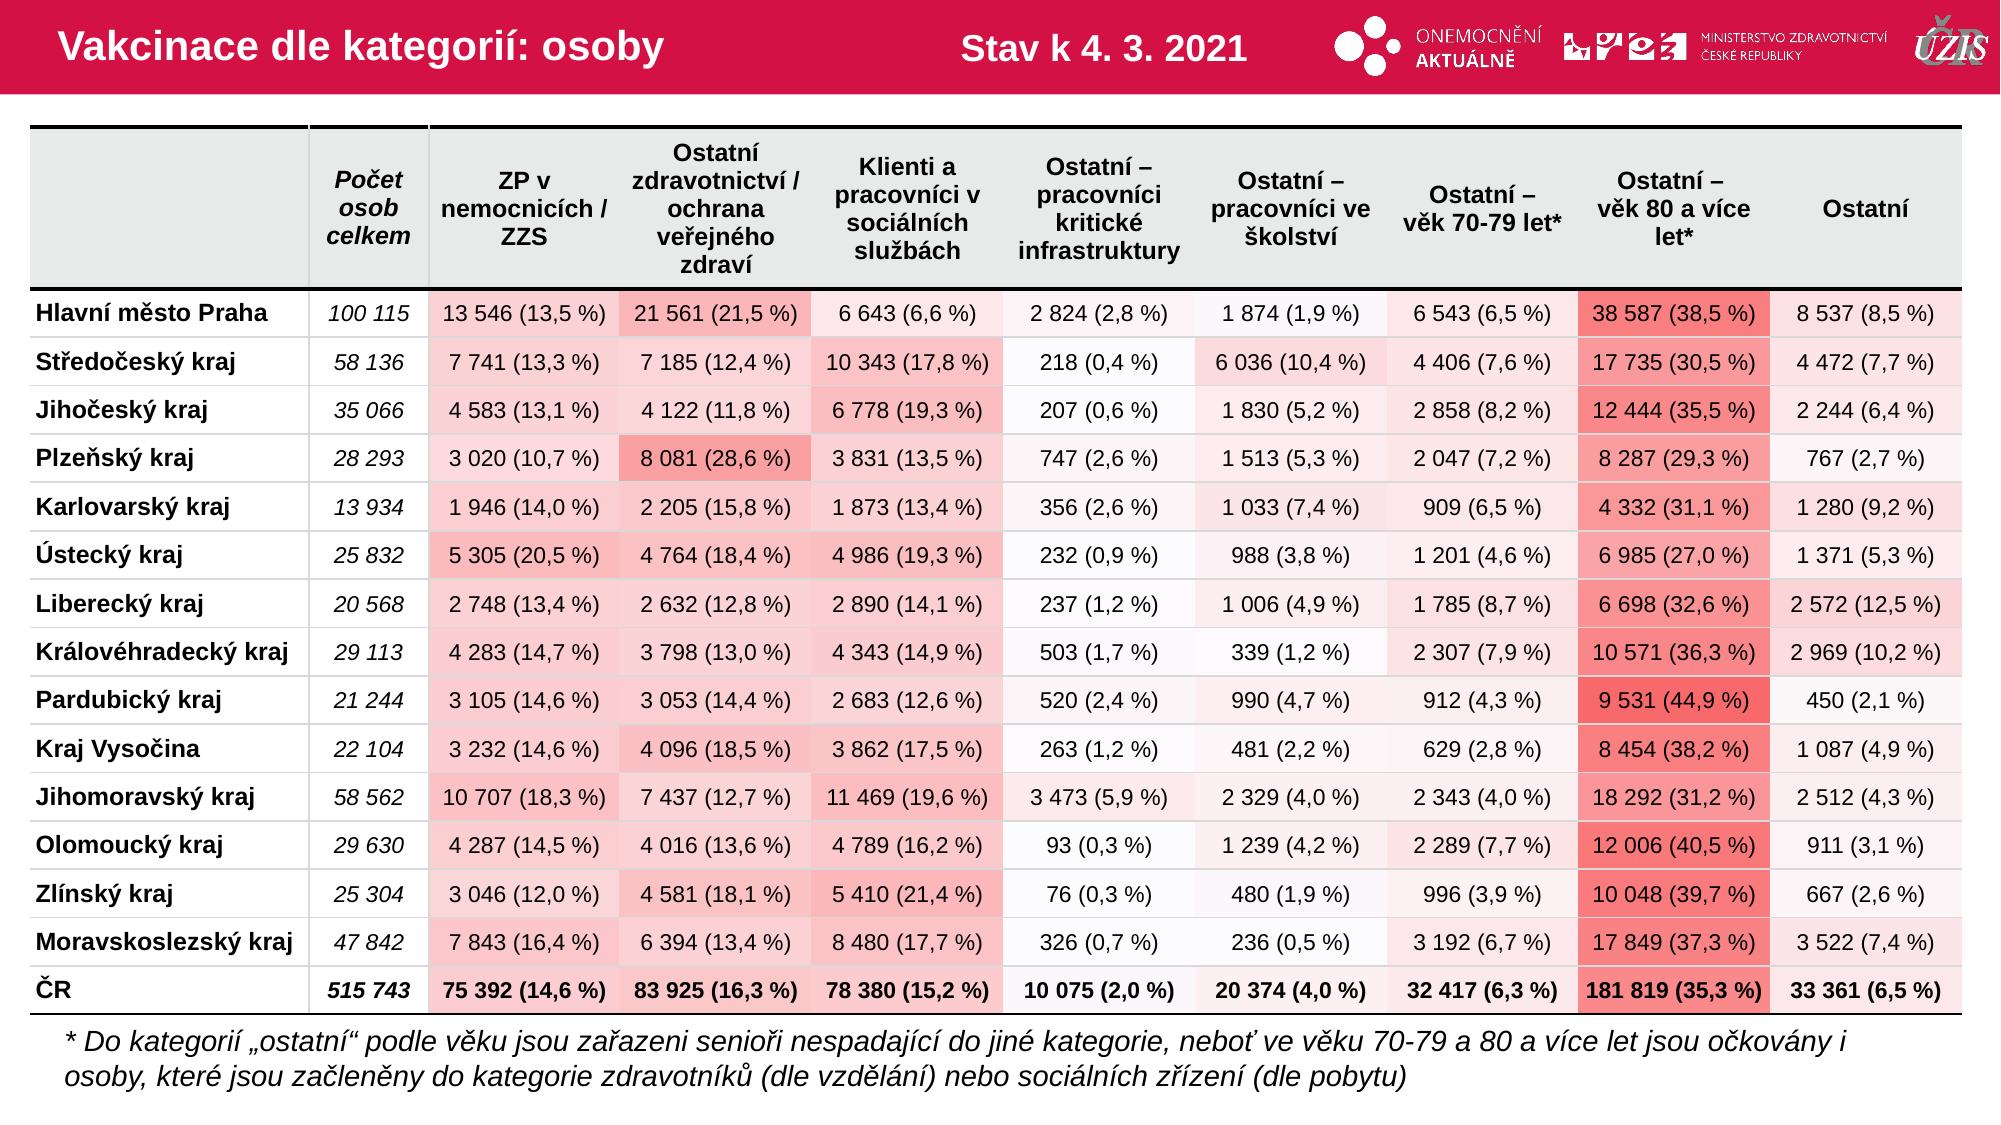

# Vakcinace dle kategorií: osoby
Stav k 4. 3. 2021
|  | Počet osob celkem | ZP v nemocnicích / ZZS | Ostatní zdravotnictví / ochrana veřejného zdraví | Klienti a pracovníci v sociálních službách | Ostatní – pracovníci kritické infrastruktury | Ostatní – pracovníci ve školství | Ostatní – věk 70-79 let\* | Ostatní – věk 80 a více let\* | Ostatní |
| --- | --- | --- | --- | --- | --- | --- | --- | --- | --- |
| Hlavní město Praha | 100 115 | 13 546 (13,5 %) | 21 561 (21,5 %) | 6 643 (6,6 %) | 2 824 (2,8 %) | 1 874 (1,9 %) | 6 543 (6,5 %) | 38 587 (38,5 %) | 8 537 (8,5 %) |
| Středočeský kraj | 58 136 | 7 741 (13,3 %) | 7 185 (12,4 %) | 10 343 (17,8 %) | 218 (0,4 %) | 6 036 (10,4 %) | 4 406 (7,6 %) | 17 735 (30,5 %) | 4 472 (7,7 %) |
| Jihočeský kraj | 35 066 | 4 583 (13,1 %) | 4 122 (11,8 %) | 6 778 (19,3 %) | 207 (0,6 %) | 1 830 (5,2 %) | 2 858 (8,2 %) | 12 444 (35,5 %) | 2 244 (6,4 %) |
| Plzeňský kraj | 28 293 | 3 020 (10,7 %) | 8 081 (28,6 %) | 3 831 (13,5 %) | 747 (2,6 %) | 1 513 (5,3 %) | 2 047 (7,2 %) | 8 287 (29,3 %) | 767 (2,7 %) |
| Karlovarský kraj | 13 934 | 1 946 (14,0 %) | 2 205 (15,8 %) | 1 873 (13,4 %) | 356 (2,6 %) | 1 033 (7,4 %) | 909 (6,5 %) | 4 332 (31,1 %) | 1 280 (9,2 %) |
| Ústecký kraj | 25 832 | 5 305 (20,5 %) | 4 764 (18,4 %) | 4 986 (19,3 %) | 232 (0,9 %) | 988 (3,8 %) | 1 201 (4,6 %) | 6 985 (27,0 %) | 1 371 (5,3 %) |
| Liberecký kraj | 20 568 | 2 748 (13,4 %) | 2 632 (12,8 %) | 2 890 (14,1 %) | 237 (1,2 %) | 1 006 (4,9 %) | 1 785 (8,7 %) | 6 698 (32,6 %) | 2 572 (12,5 %) |
| Královéhradecký kraj | 29 113 | 4 283 (14,7 %) | 3 798 (13,0 %) | 4 343 (14,9 %) | 503 (1,7 %) | 339 (1,2 %) | 2 307 (7,9 %) | 10 571 (36,3 %) | 2 969 (10,2 %) |
| Pardubický kraj | 21 244 | 3 105 (14,6 %) | 3 053 (14,4 %) | 2 683 (12,6 %) | 520 (2,4 %) | 990 (4,7 %) | 912 (4,3 %) | 9 531 (44,9 %) | 450 (2,1 %) |
| Kraj Vysočina | 22 104 | 3 232 (14,6 %) | 4 096 (18,5 %) | 3 862 (17,5 %) | 263 (1,2 %) | 481 (2,2 %) | 629 (2,8 %) | 8 454 (38,2 %) | 1 087 (4,9 %) |
| Jihomoravský kraj | 58 562 | 10 707 (18,3 %) | 7 437 (12,7 %) | 11 469 (19,6 %) | 3 473 (5,9 %) | 2 329 (4,0 %) | 2 343 (4,0 %) | 18 292 (31,2 %) | 2 512 (4,3 %) |
| Olomoucký kraj | 29 630 | 4 287 (14,5 %) | 4 016 (13,6 %) | 4 789 (16,2 %) | 93 (0,3 %) | 1 239 (4,2 %) | 2 289 (7,7 %) | 12 006 (40,5 %) | 911 (3,1 %) |
| Zlínský kraj | 25 304 | 3 046 (12,0 %) | 4 581 (18,1 %) | 5 410 (21,4 %) | 76 (0,3 %) | 480 (1,9 %) | 996 (3,9 %) | 10 048 (39,7 %) | 667 (2,6 %) |
| Moravskoslezský kraj | 47 842 | 7 843 (16,4 %) | 6 394 (13,4 %) | 8 480 (17,7 %) | 326 (0,7 %) | 236 (0,5 %) | 3 192 (6,7 %) | 17 849 (37,3 %) | 3 522 (7,4 %) |
| ČR | 515 743 | 75 392 (14,6 %) | 83 925 (16,3 %) | 78 380 (15,2 %) | 10 075 (2,0 %) | 20 374 (4,0 %) | 32 417 (6,3 %) | 181 819 (35,3 %) | 33 361 (6,5 %) |
|  |  |  |  |  |  |  |  |
| --- | --- | --- | --- | --- | --- | --- | --- |
|  |  |  |  |  |  |  |  |
|  |  |  |  |  |  |  |  |
|  |  |  |  |  |  |  |  |
|  |  |  |  |  |  |  |  |
|  |  |  |  |  |  |  |  |
|  |  |  |  |  |  |  |  |
|  |  |  |  |  |  |  |  |
|  |  |  |  |  |  |  |  |
|  |  |  |  |  |  |  |  |
|  |  |  |  |  |  |  |  |
|  |  |  |  |  |  |  |  |
|  |  |  |  |  |  |  |  |
|  |  |  |  |  |  |  |  |
|  |  |  |  |  |  |  |  |
* Do kategorií „ostatní“ podle věku jsou zařazeni senioři nespadající do jiné kategorie, neboť ve věku 70-79 a 80 a více let jsou očkovány i osoby, které jsou začleněny do kategorie zdravotníků (dle vzdělání) nebo sociálních zřízení (dle pobytu)